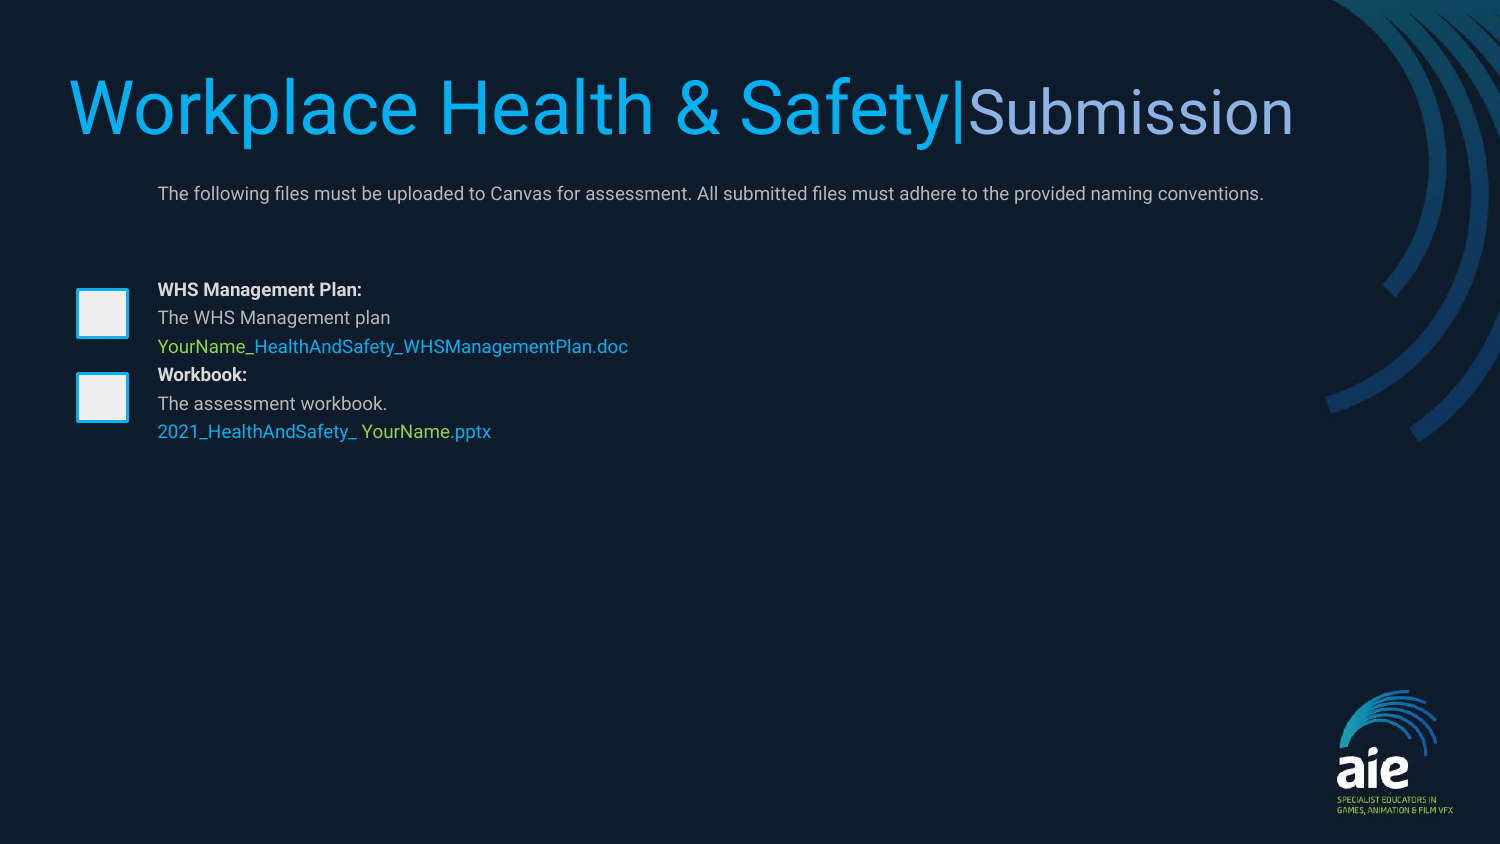

# Workplace Health & Safety|Submission
The following files must be uploaded to Canvas for assessment. All submitted files must adhere to the provided naming conventions.

WHS Management Plan:
The WHS Management plan
YourName_HealthAndSafety_WHSManagementPlan.doc
Workbook:
The assessment workbook.
2021_HealthAndSafety_ YourName.pptx